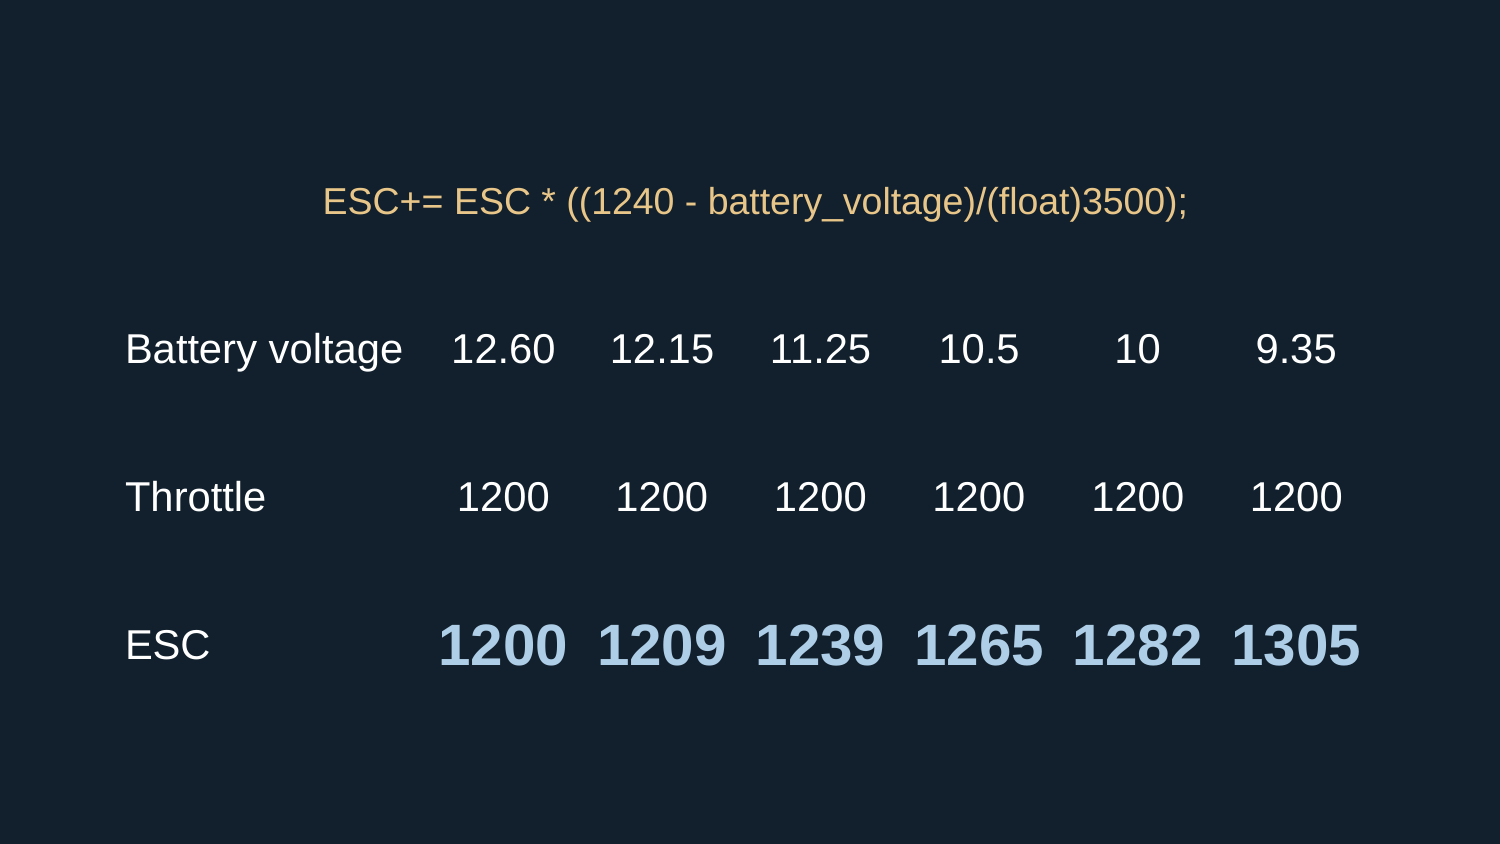

ESC+= ESC * ((1240 - battery_voltage)/(float)3500);
| Battery voltage | 12.60 | 12.15 | 11.25 | 10.5 | 10 | 9.35 |
| --- | --- | --- | --- | --- | --- | --- |
| Throttle | 1200 | 1200 | 1200 | 1200 | 1200 | 1200 |
| ESC | 1200 | 1209 | 1239 | 1265 | 1282 | 1305 |